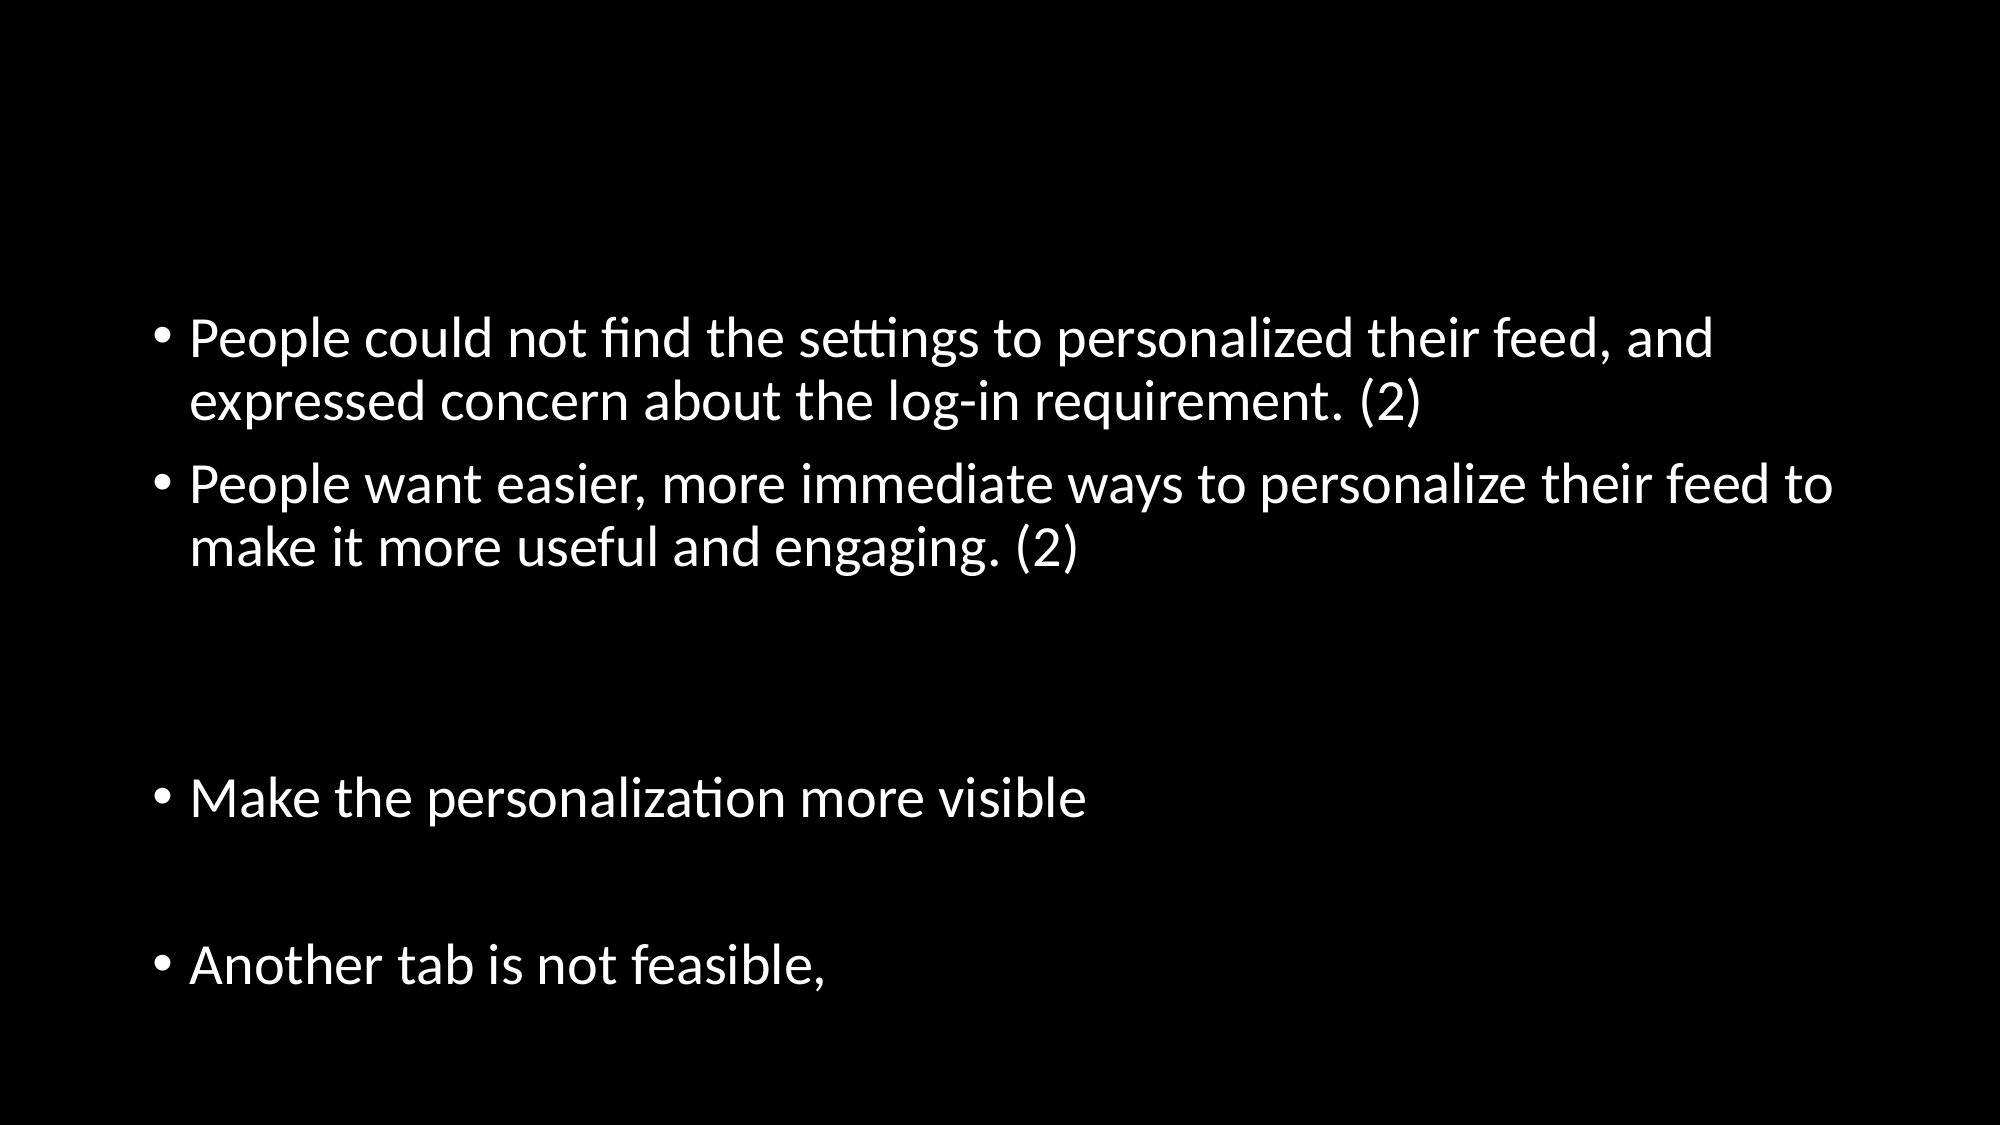

#
People could not find the settings to personalized their feed, and expressed concern about the log-in requirement. (2)
People want easier, more immediate ways to personalize their feed to make it more useful and engaging. (2)

Make the personalization more visible

Another tab is not feasible,